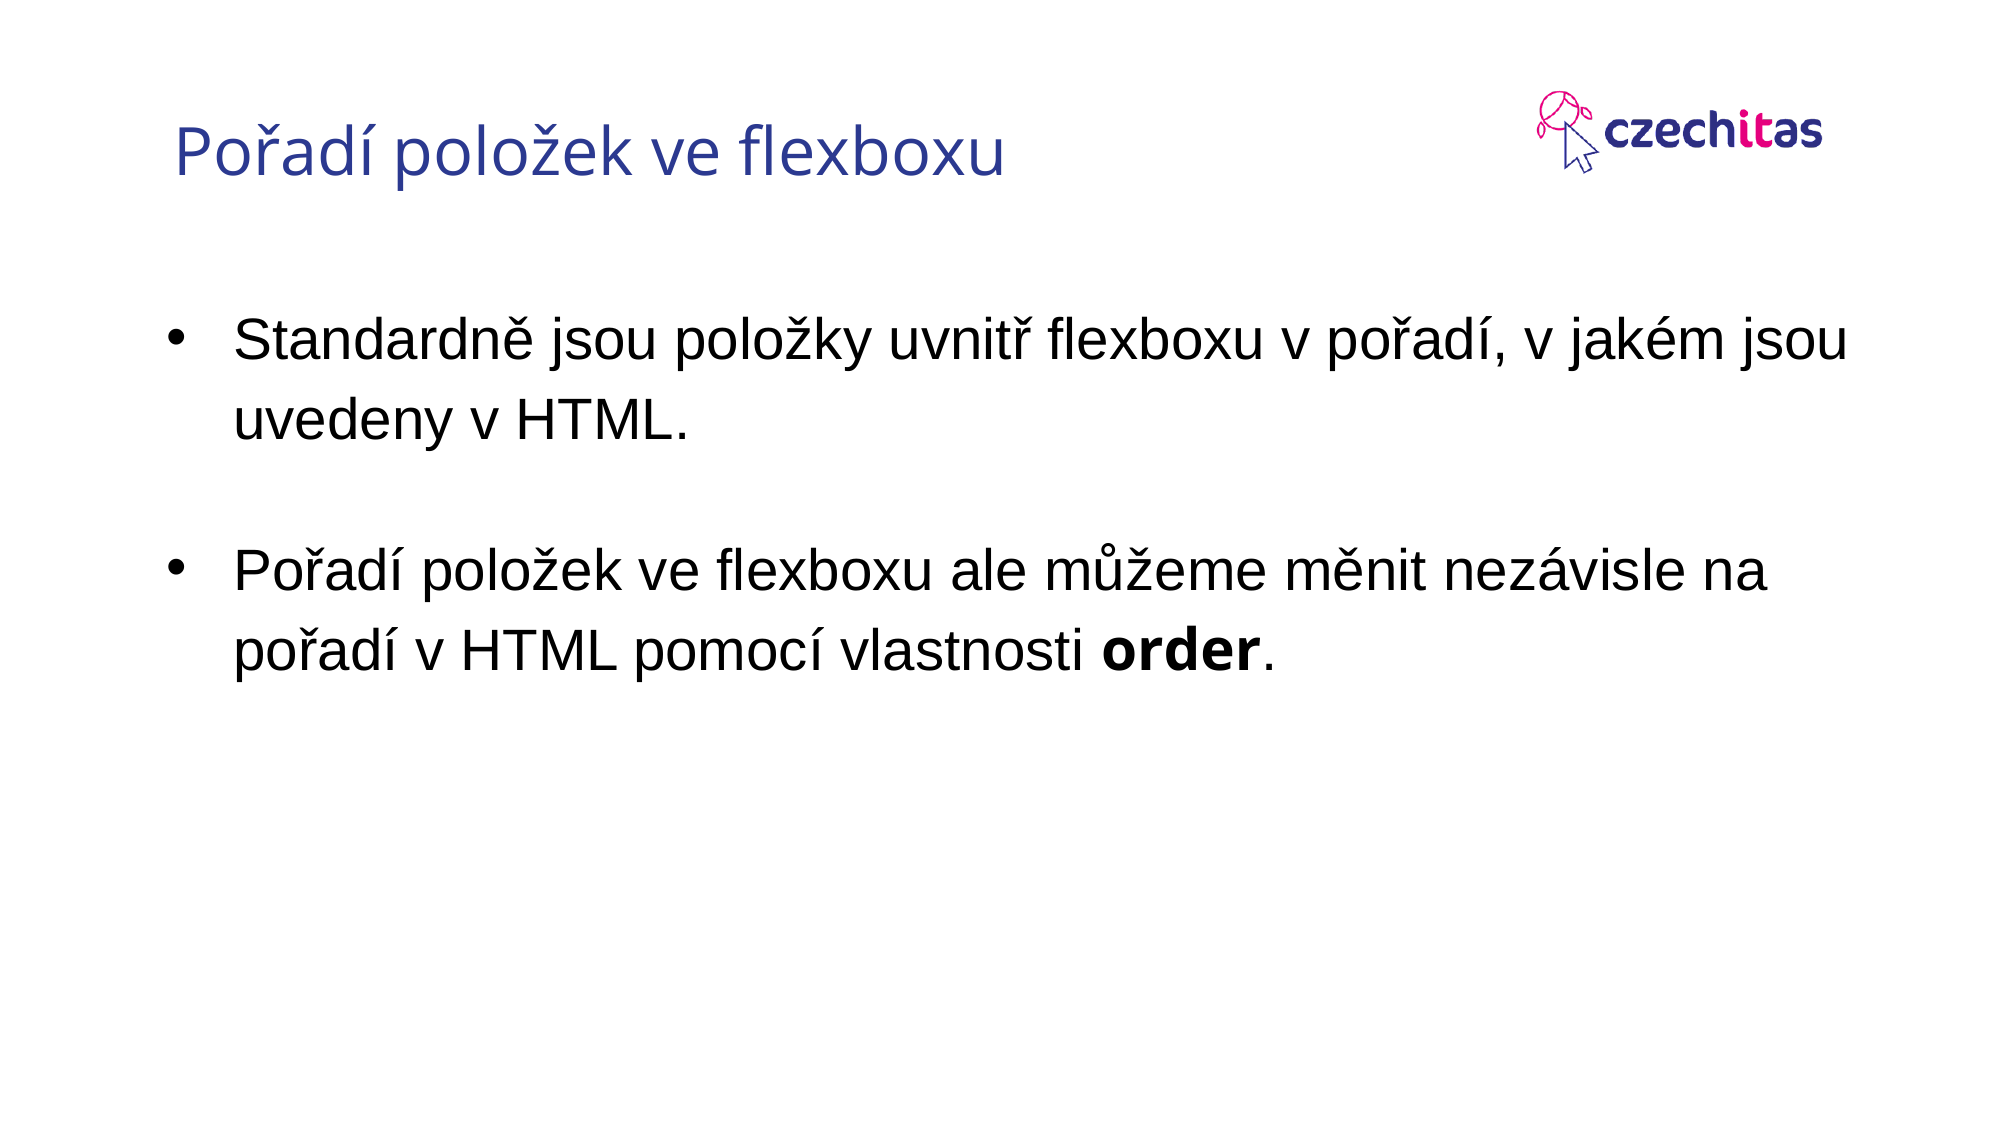

# Pořadí položek ve flexboxu
Standardně jsou položky uvnitř flexboxu v pořadí, v jakém jsou uvedeny v HTML.
Pořadí položek ve flexboxu ale můžeme měnit nezávisle na pořadí v HTML pomocí vlastnosti order.